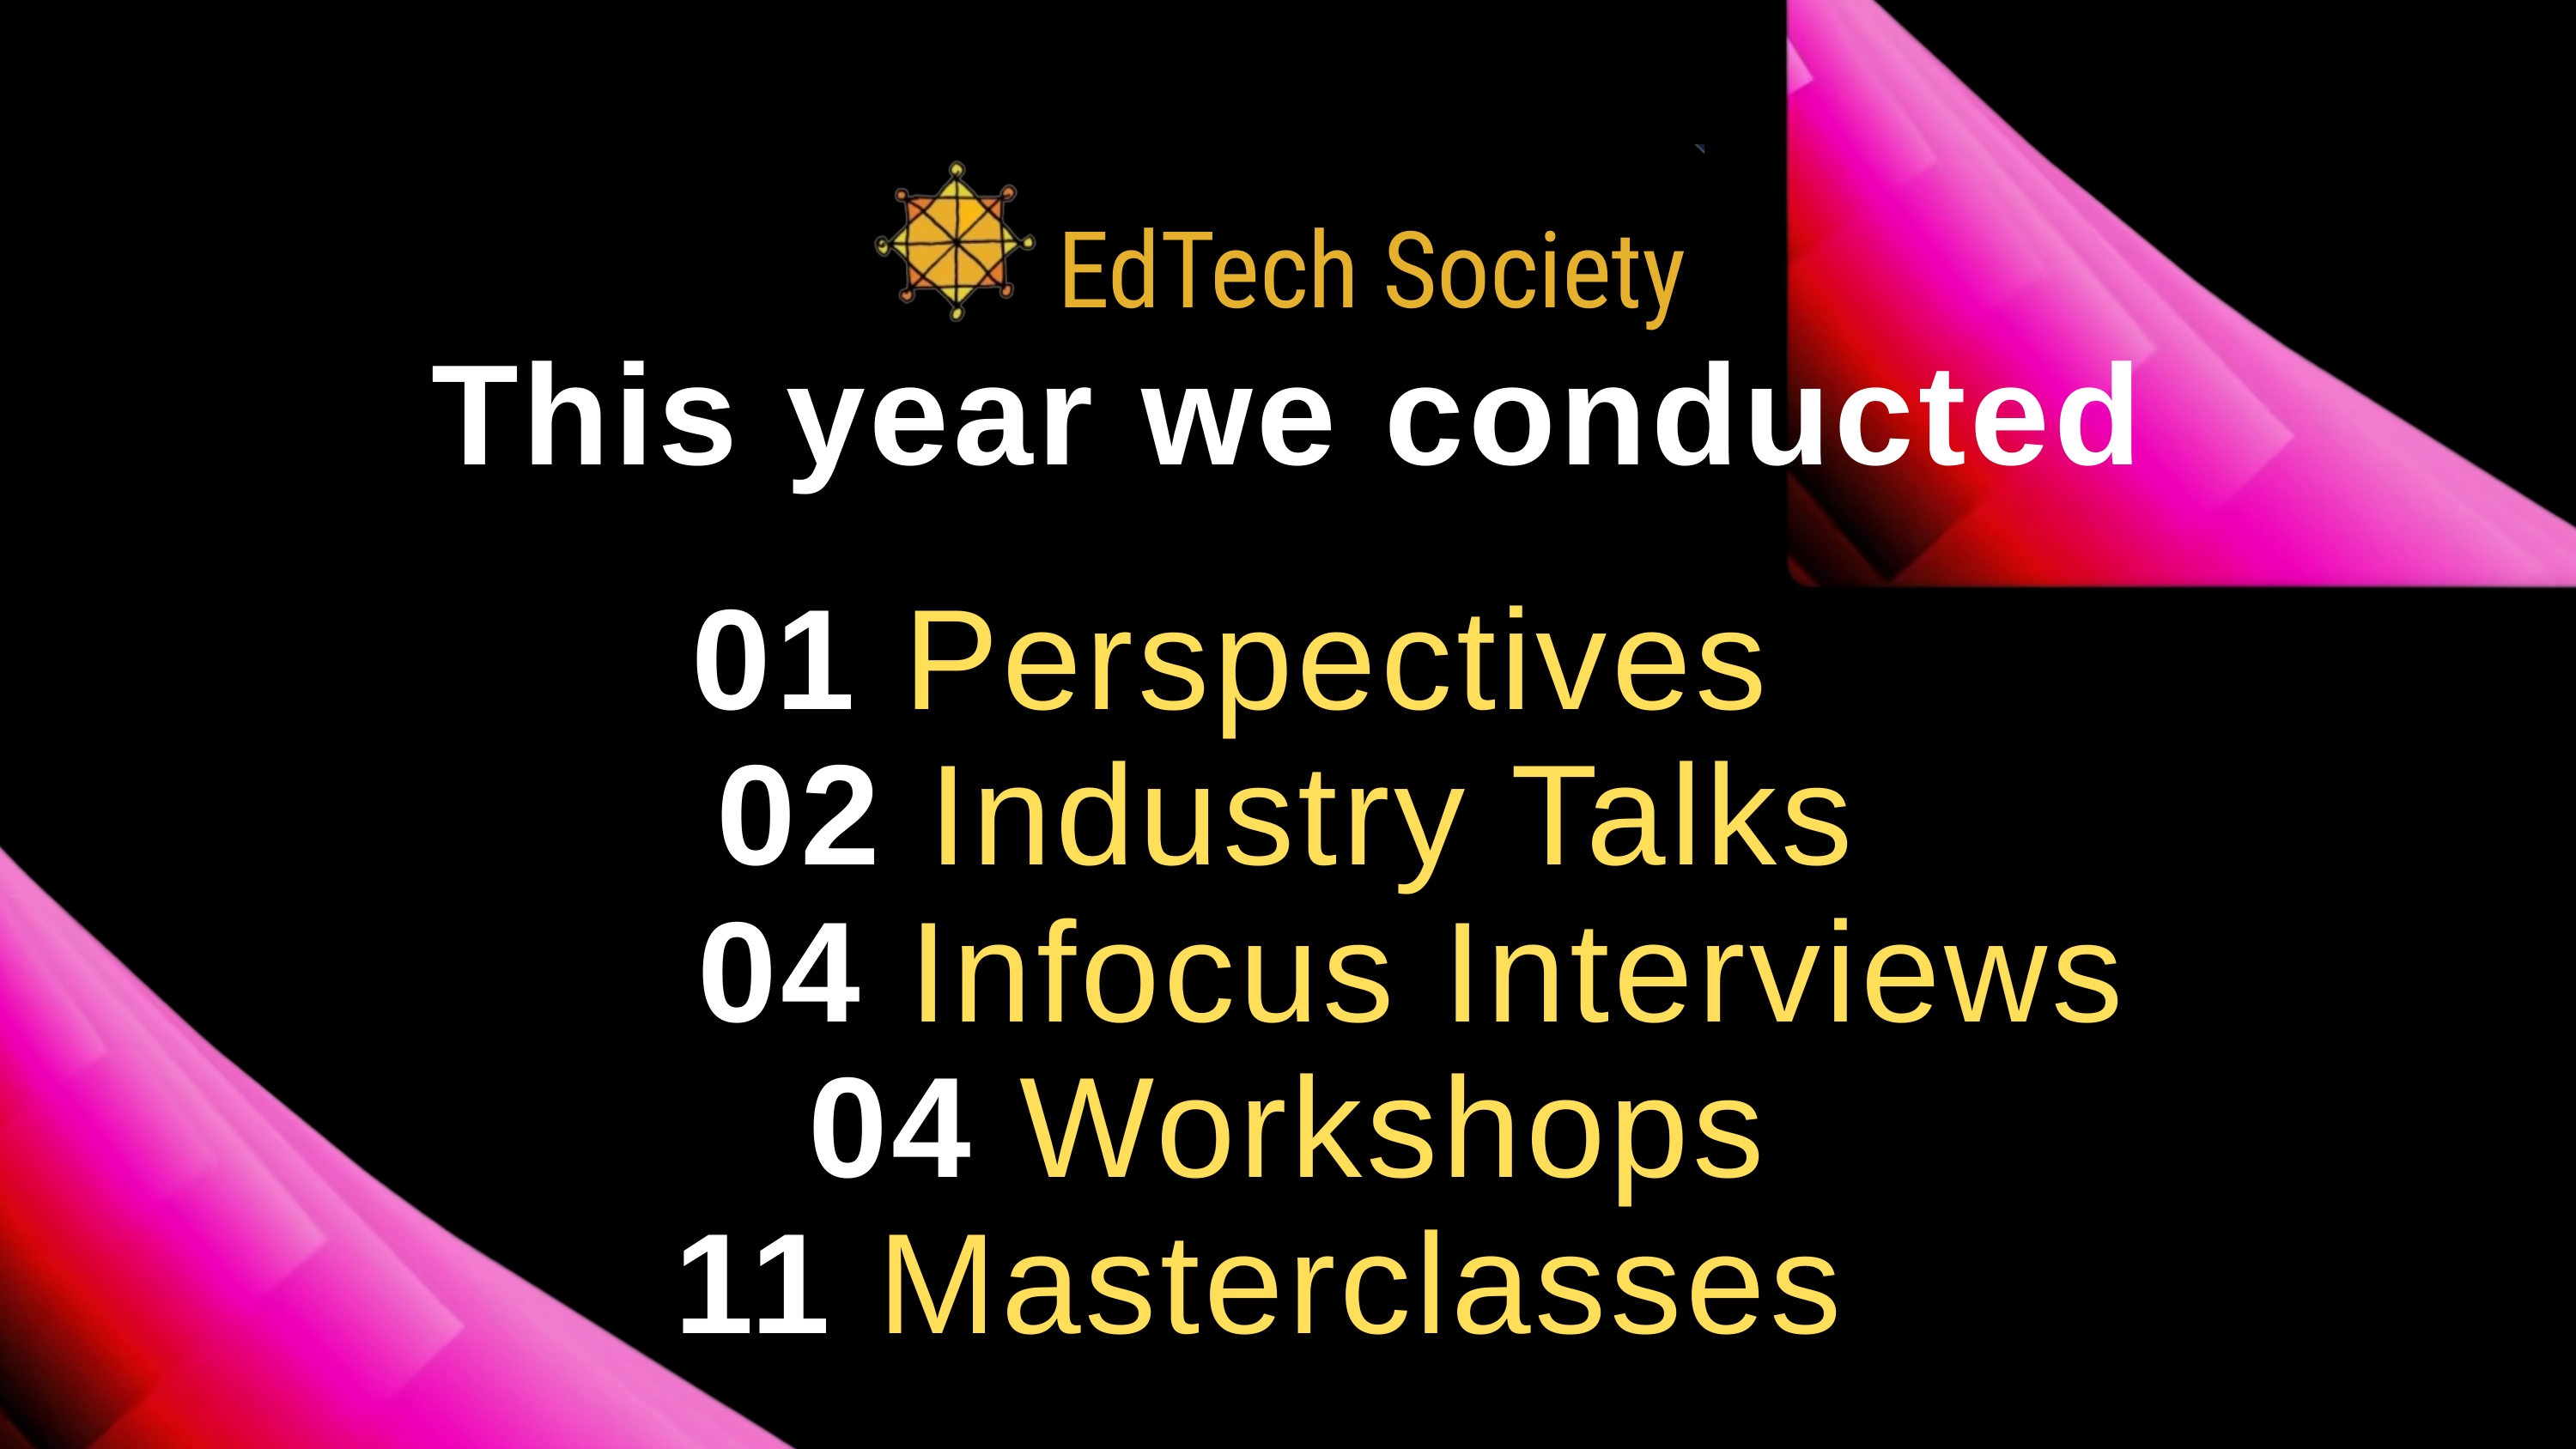

EdTech Society
This year we conducted
01 Perspectives
  02 Industry Talks

04 Infocus Interviews
           04 Workshops
11 Masterclasses